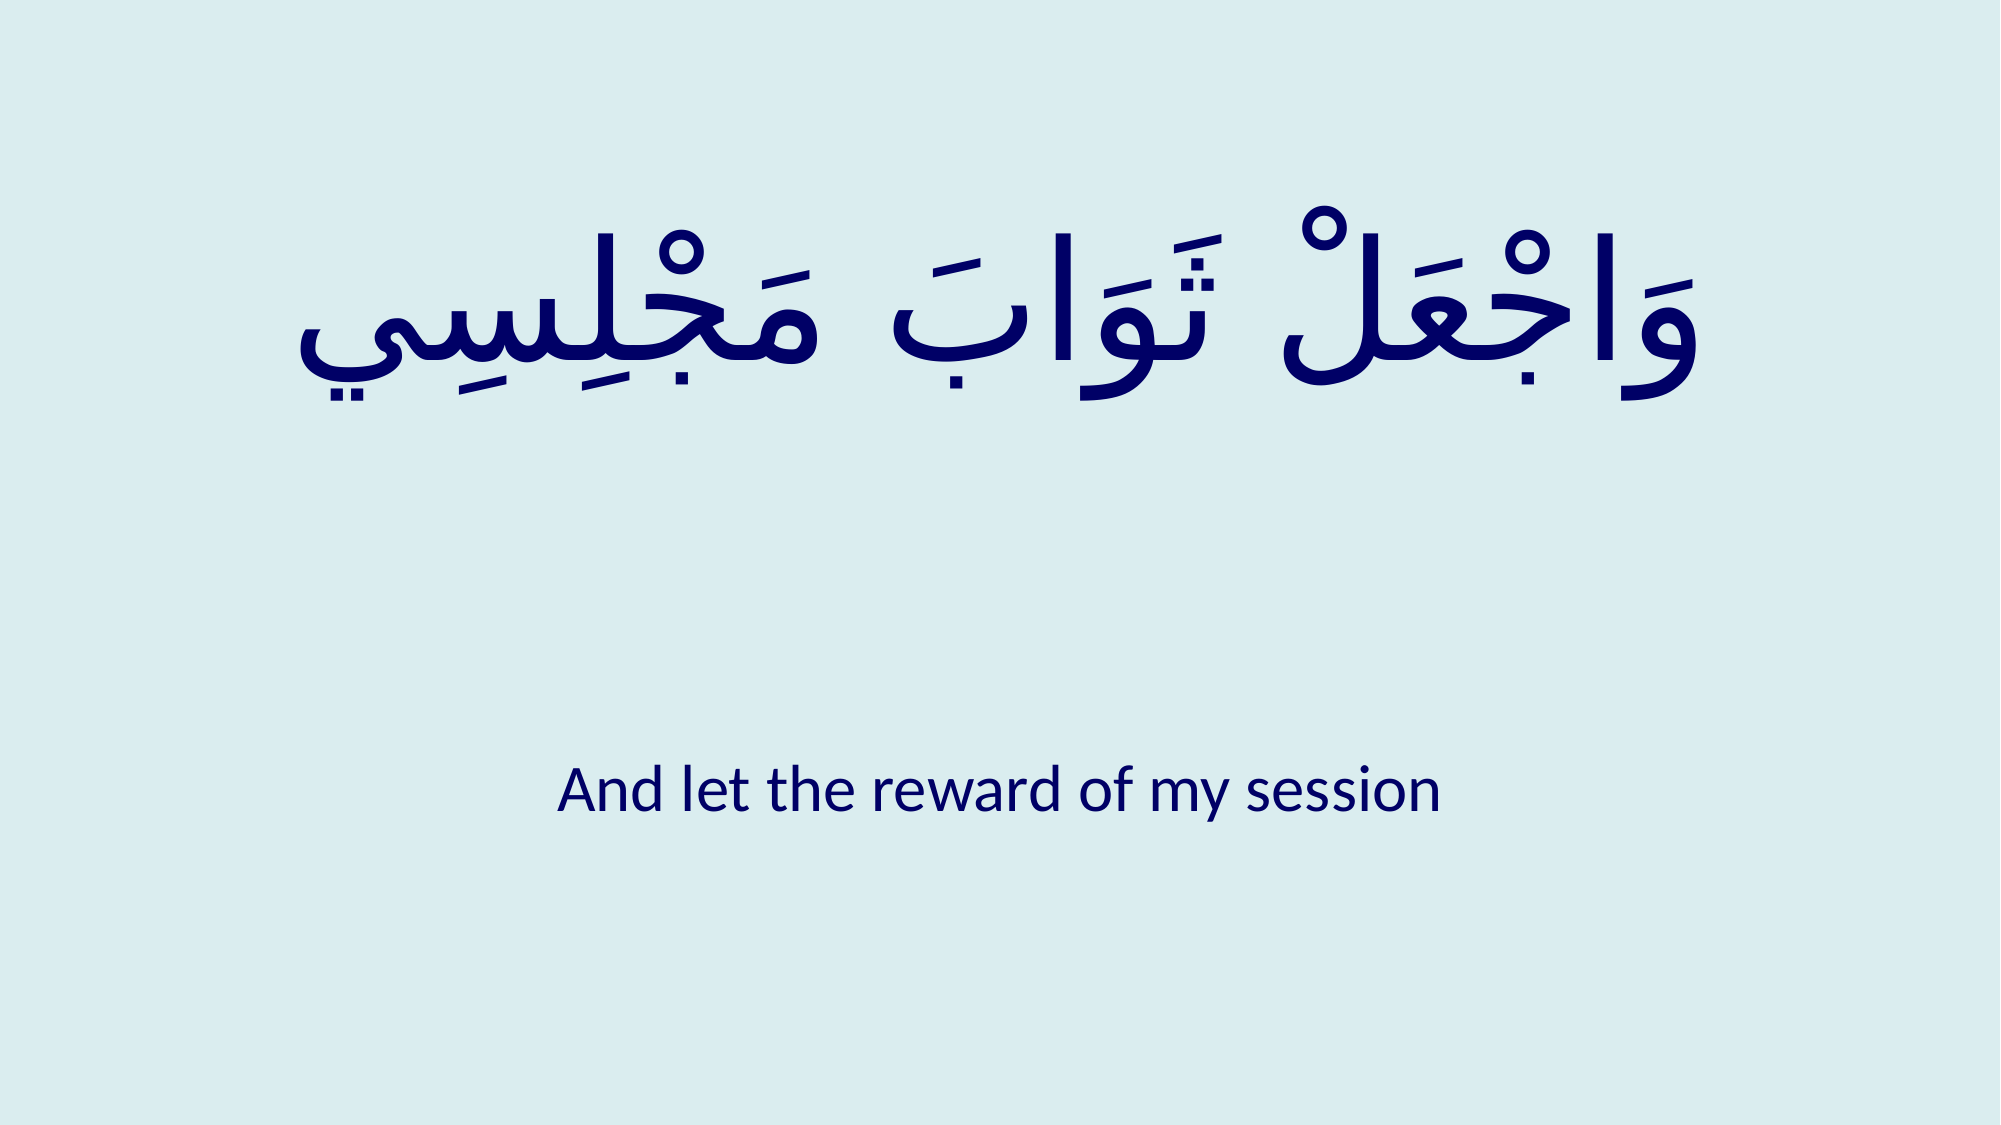

# وَاجْعَلْ ثَوَابَ مَجْلِسِي
And let the reward of my session